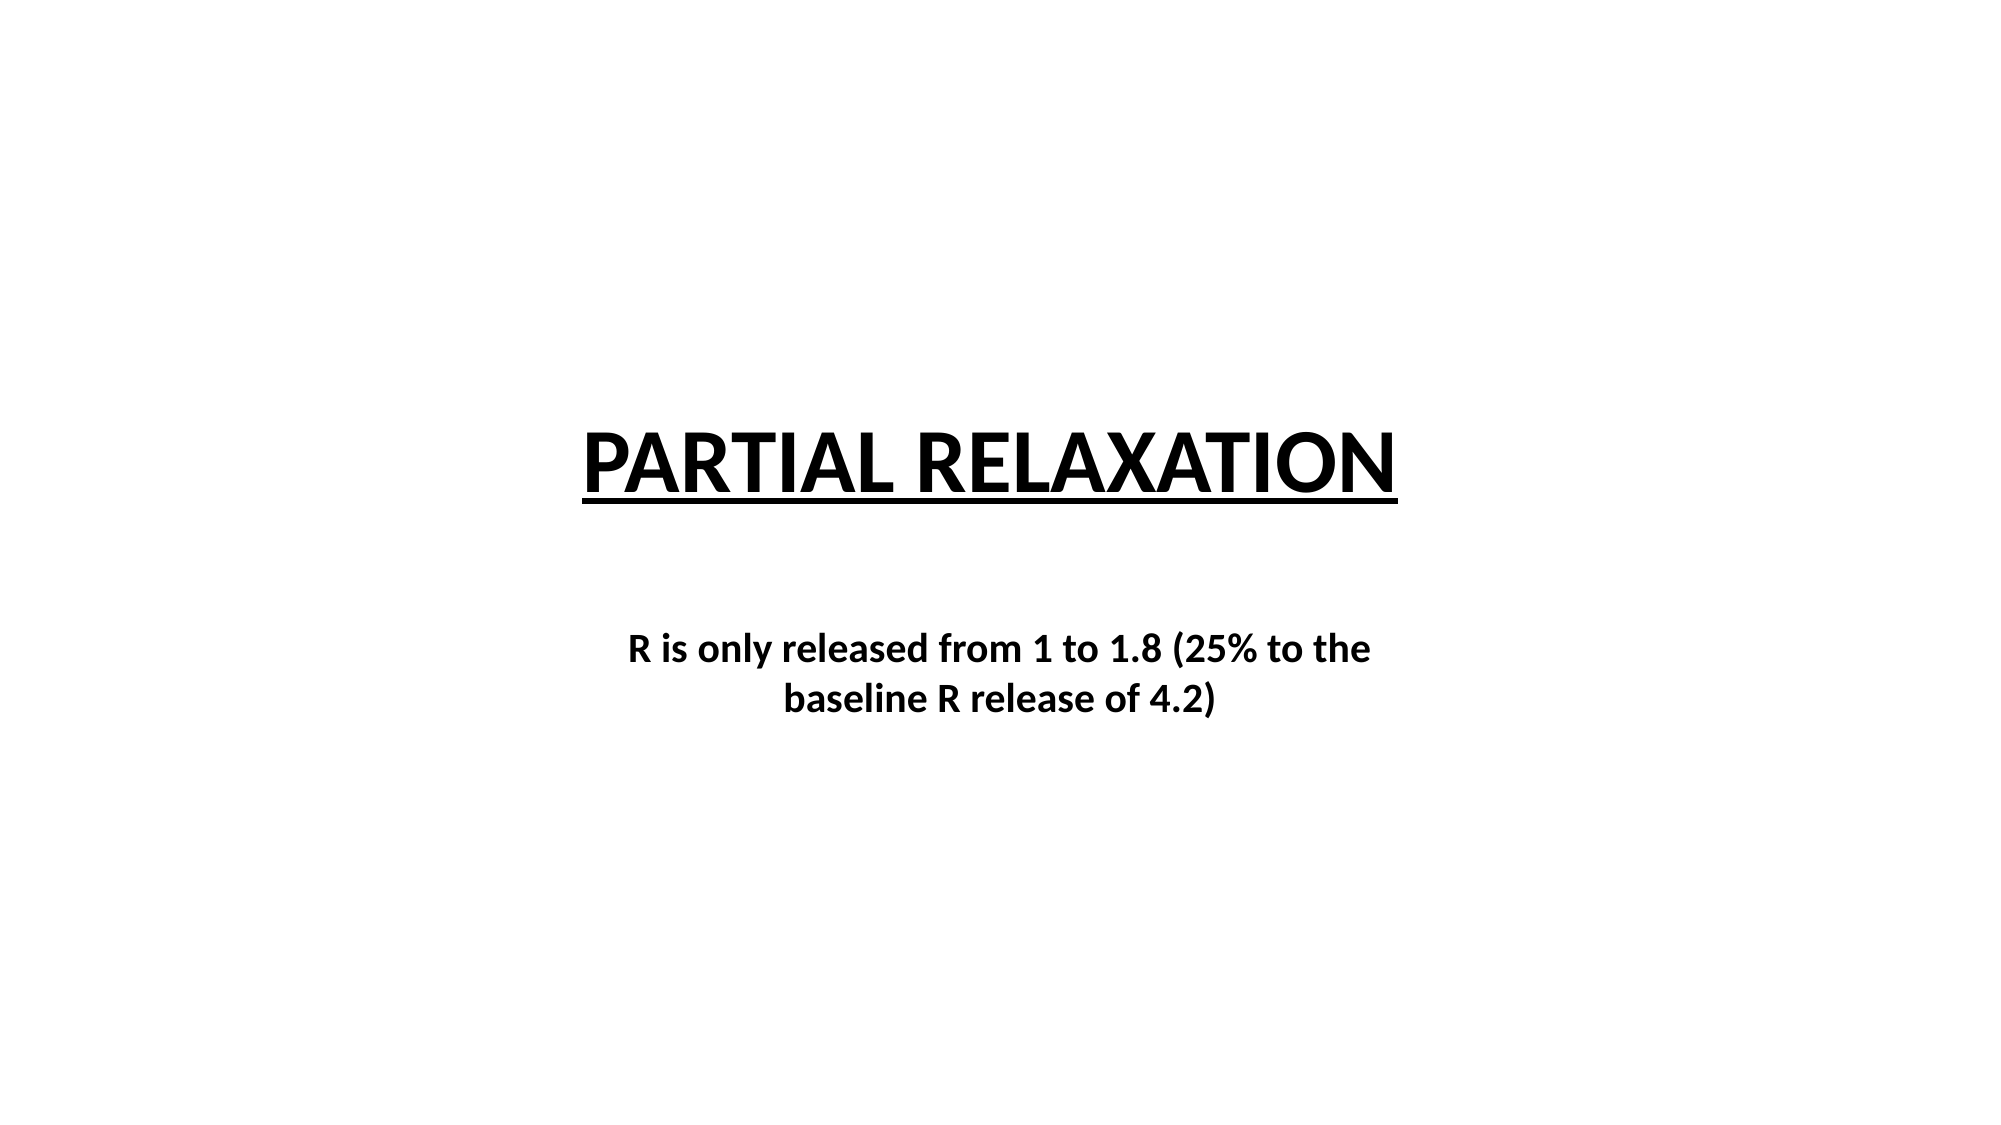

PARTIAL RELAXATION

R is only released from 1 to 1.8 (25% to the baseline R release of 4.2)